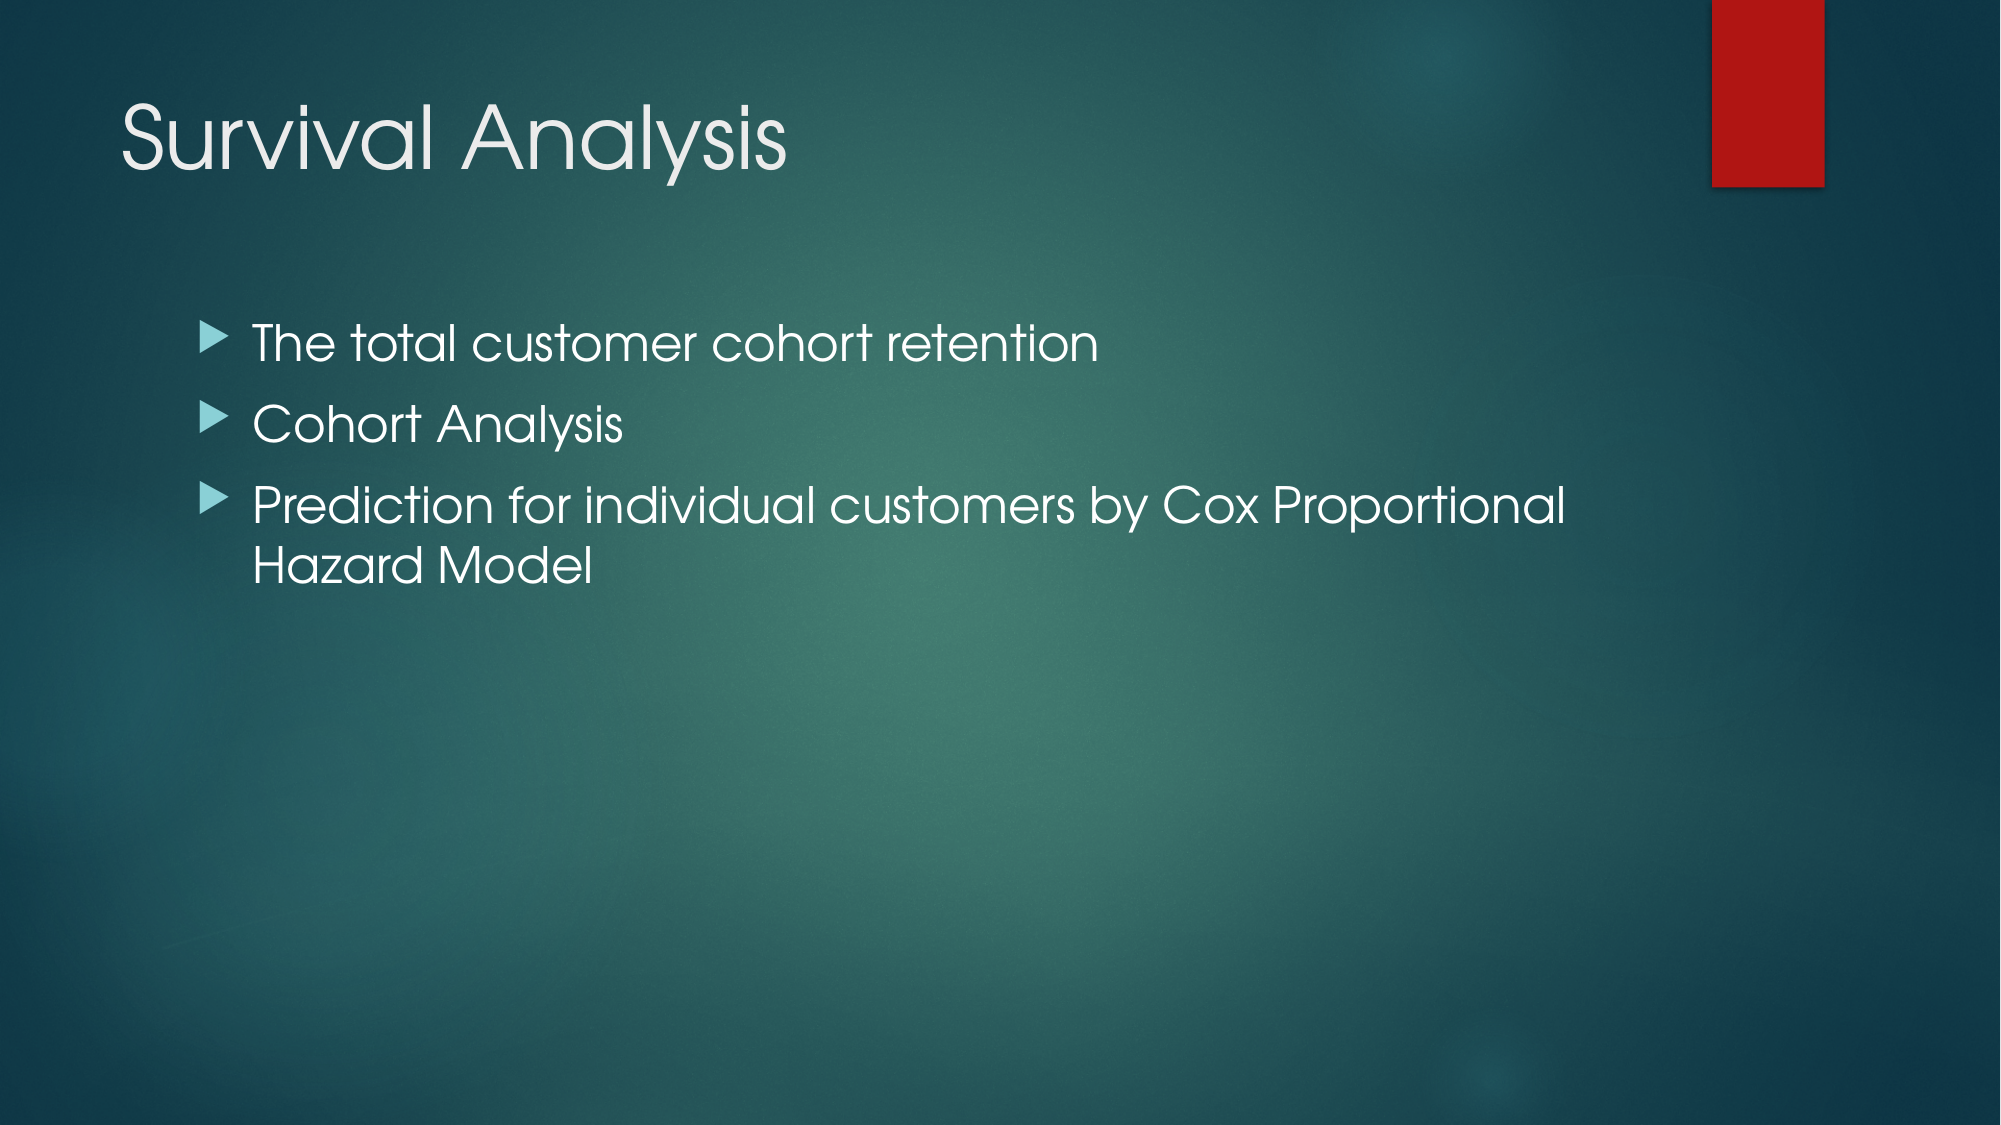

# Survival Analysis
The total customer cohort retention
Cohort Analysis
Prediction for individual customers by Cox Proportional Hazard Model